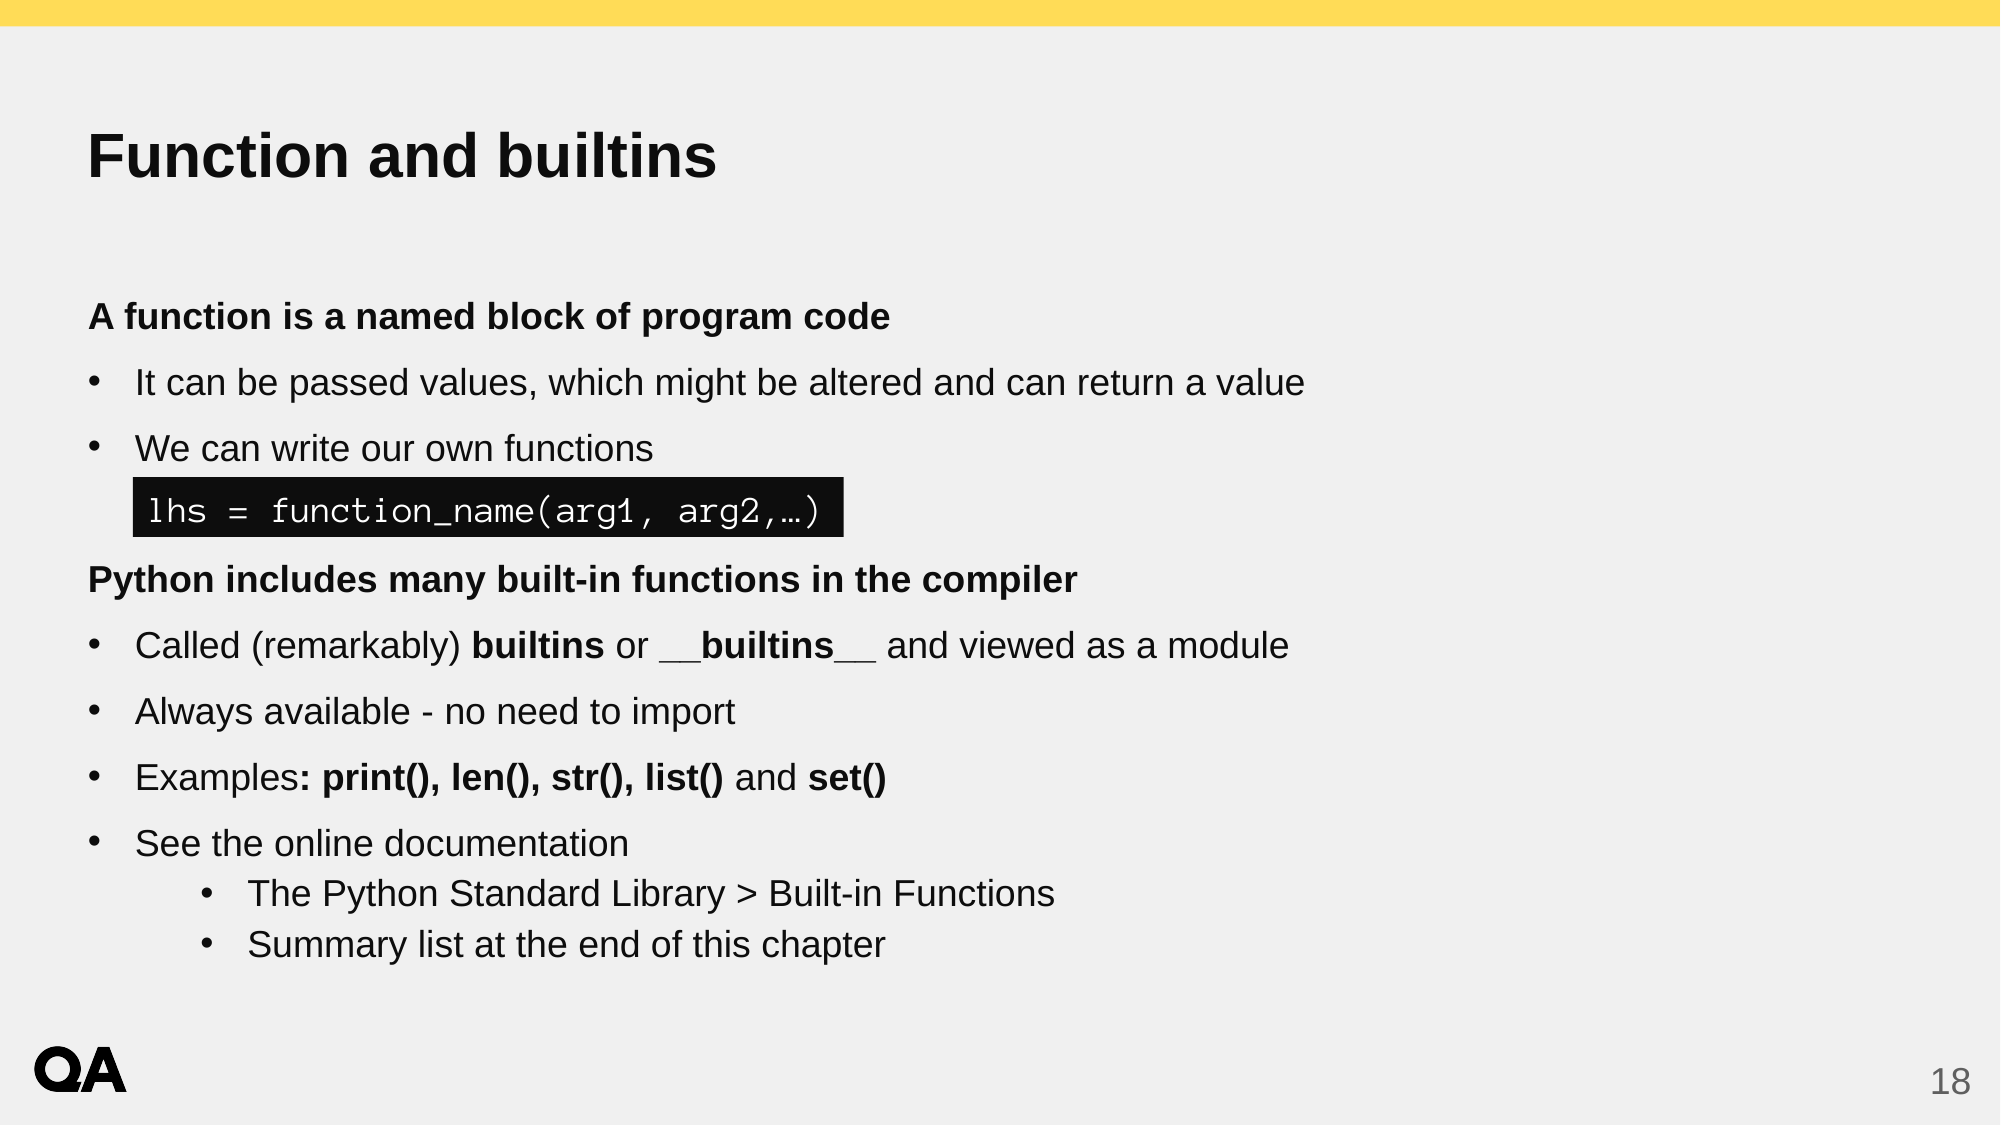

# Function and builtins
A function is a named block of program code
It can be passed values, which might be altered and can return a value
We can write our own functions

Python includes many built-in functions in the compiler
Called (remarkably) builtins or __builtins__ and viewed as a module
Always available - no need to import
Examples: print(), len(), str(), list() and set()
See the online documentation
The Python Standard Library > Built-in Functions
Summary list at the end of this chapter

lhs = function_name(arg1, arg2,…)
18